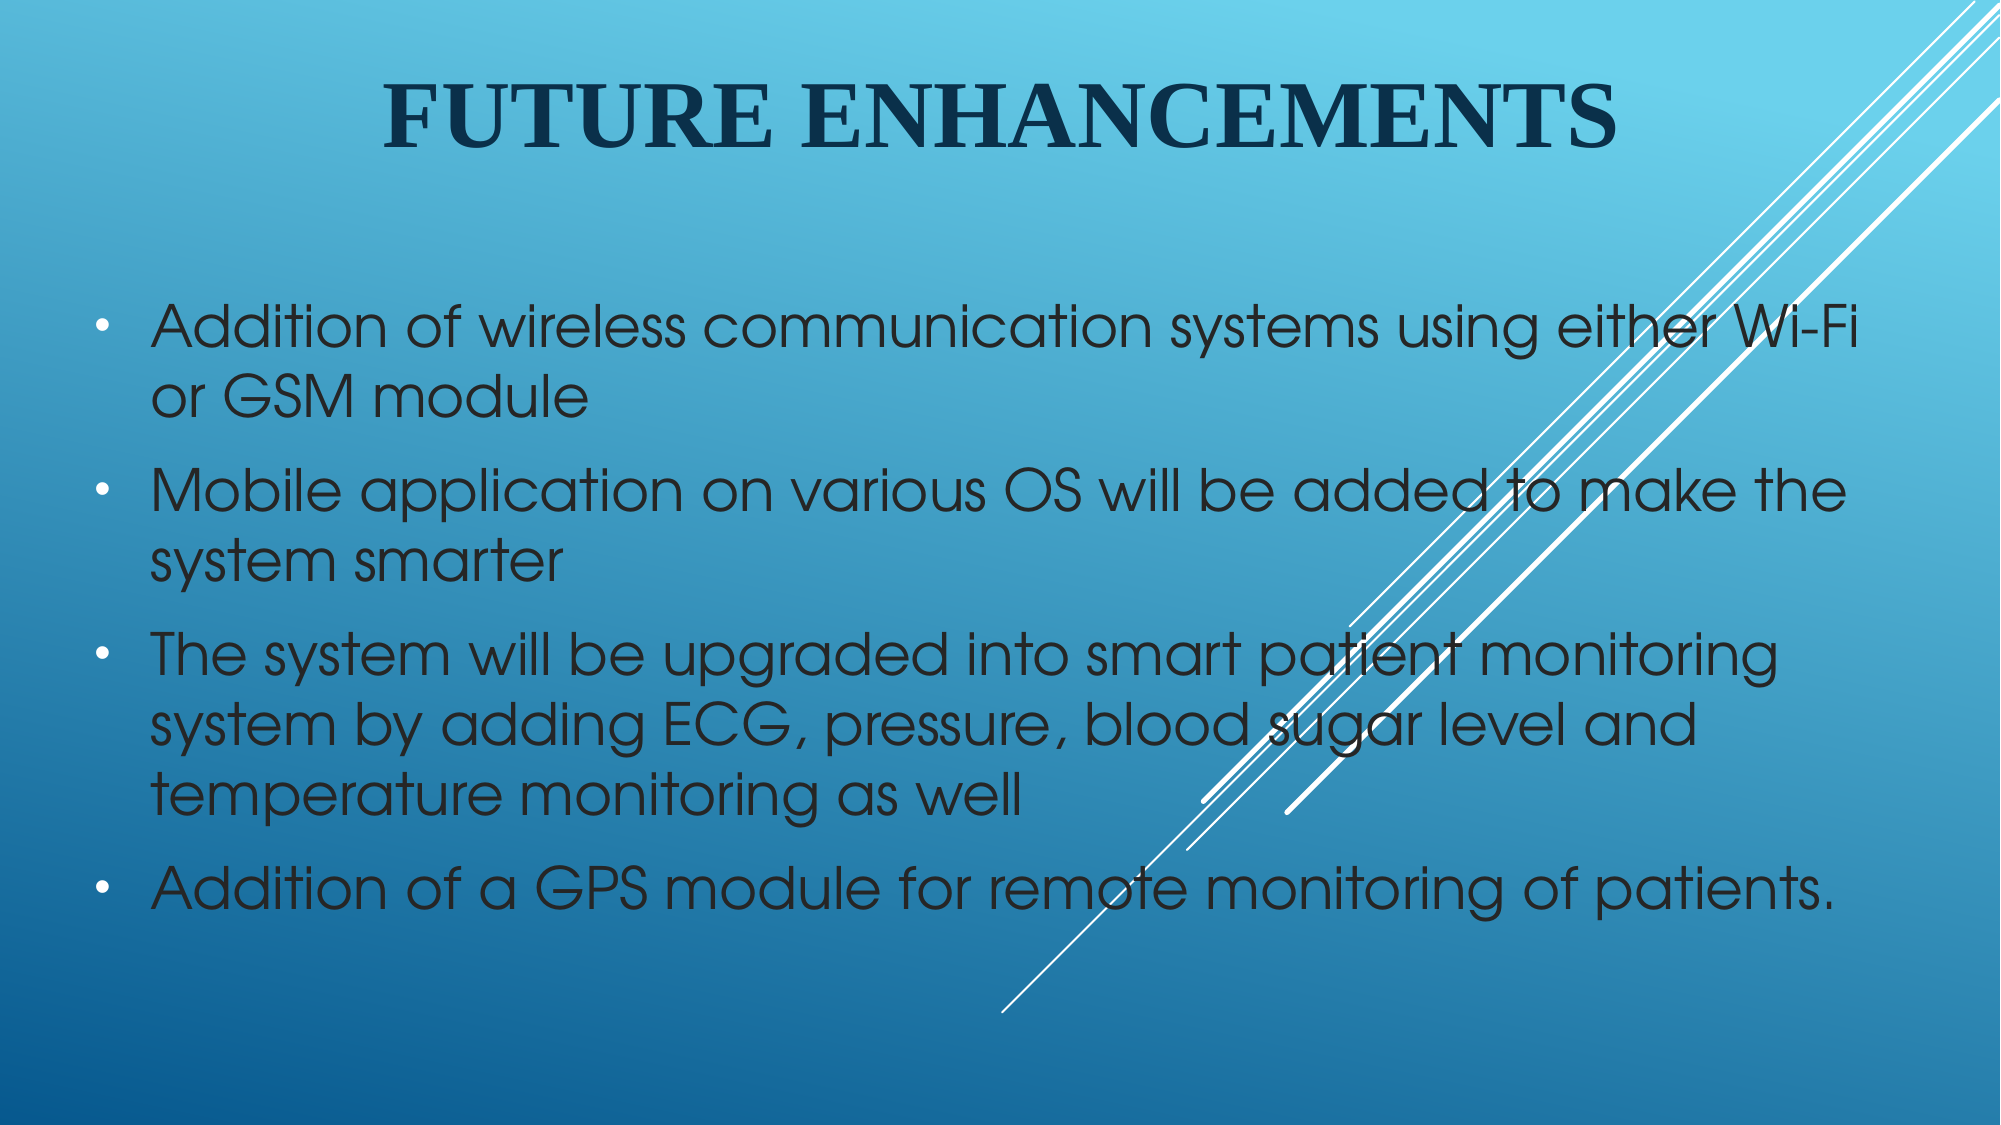

# FUTURE enhancements
Addition of wireless communication systems using either Wi-Fi or GSM module
Mobile application on various OS will be added to make the system smarter
The system will be upgraded into smart patient monitoring system by adding ECG, pressure, blood sugar level and temperature monitoring as well
Addition of a GPS module for remote monitoring of patients.